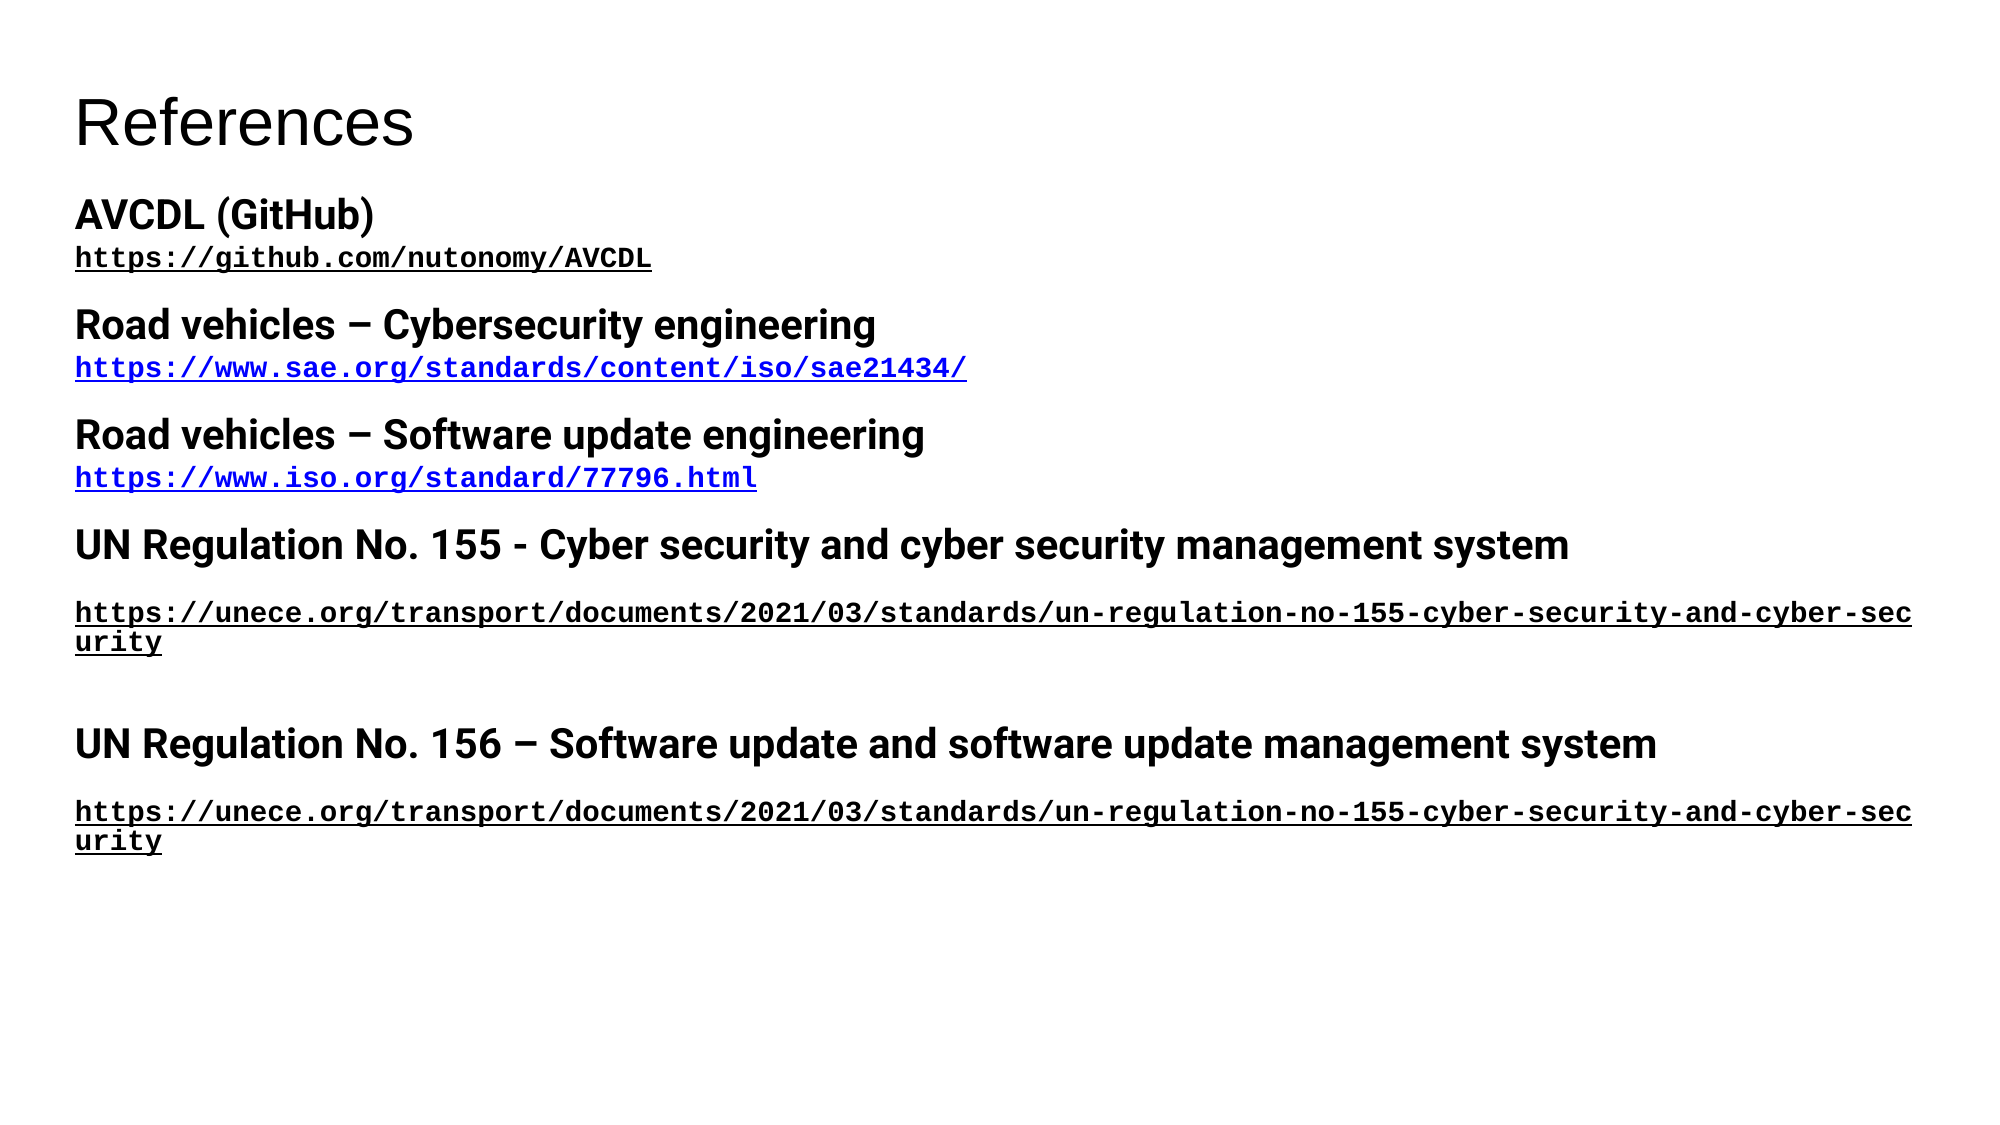

# References
AVCDL (GitHub)
https://github.com/nutonomy/AVCDL
Road vehicles – Cybersecurity engineering
https://www.sae.org/standards/content/iso/sae21434/
Road vehicles – Software update engineering
https://www.iso.org/standard/77796.html
UN Regulation No. 155 - Cyber security and cyber security management system
https://unece.org/transport/documents/2021/03/standards/un-regulation-no-155-cyber-security-and-cyber-security
UN Regulation No. 156 – Software update and software update management system
https://unece.org/transport/documents/2021/03/standards/un-regulation-no-155-cyber-security-and-cyber-security